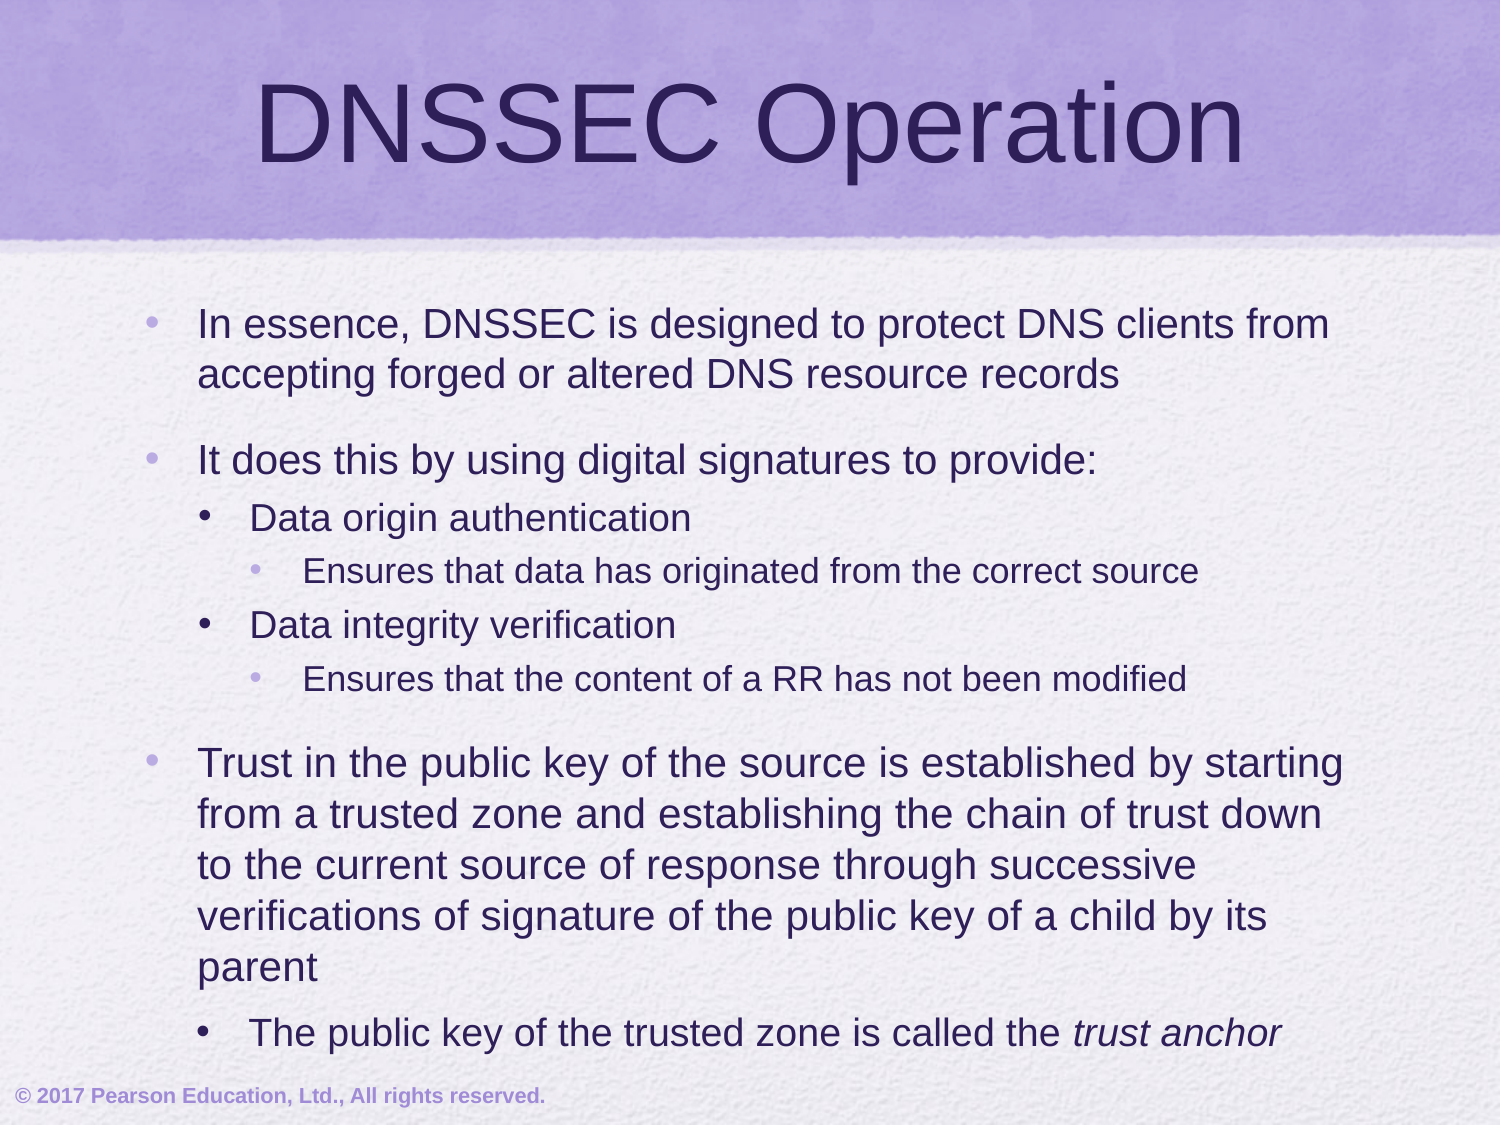

# DNSSEC Operation
In essence, DNSSEC is designed to protect DNS clients from accepting forged or altered DNS resource records
It does this by using digital signatures to provide:
Data origin authentication
Ensures that data has originated from the correct source
Data integrity verification
Ensures that the content of a RR has not been modified
Trust in the public key of the source is established by starting from a trusted zone and establishing the chain of trust down to the current source of response through successive verifications of signature of the public key of a child by its parent
The public key of the trusted zone is called the trust anchor
© 2017 Pearson Education, Ltd., All rights reserved.